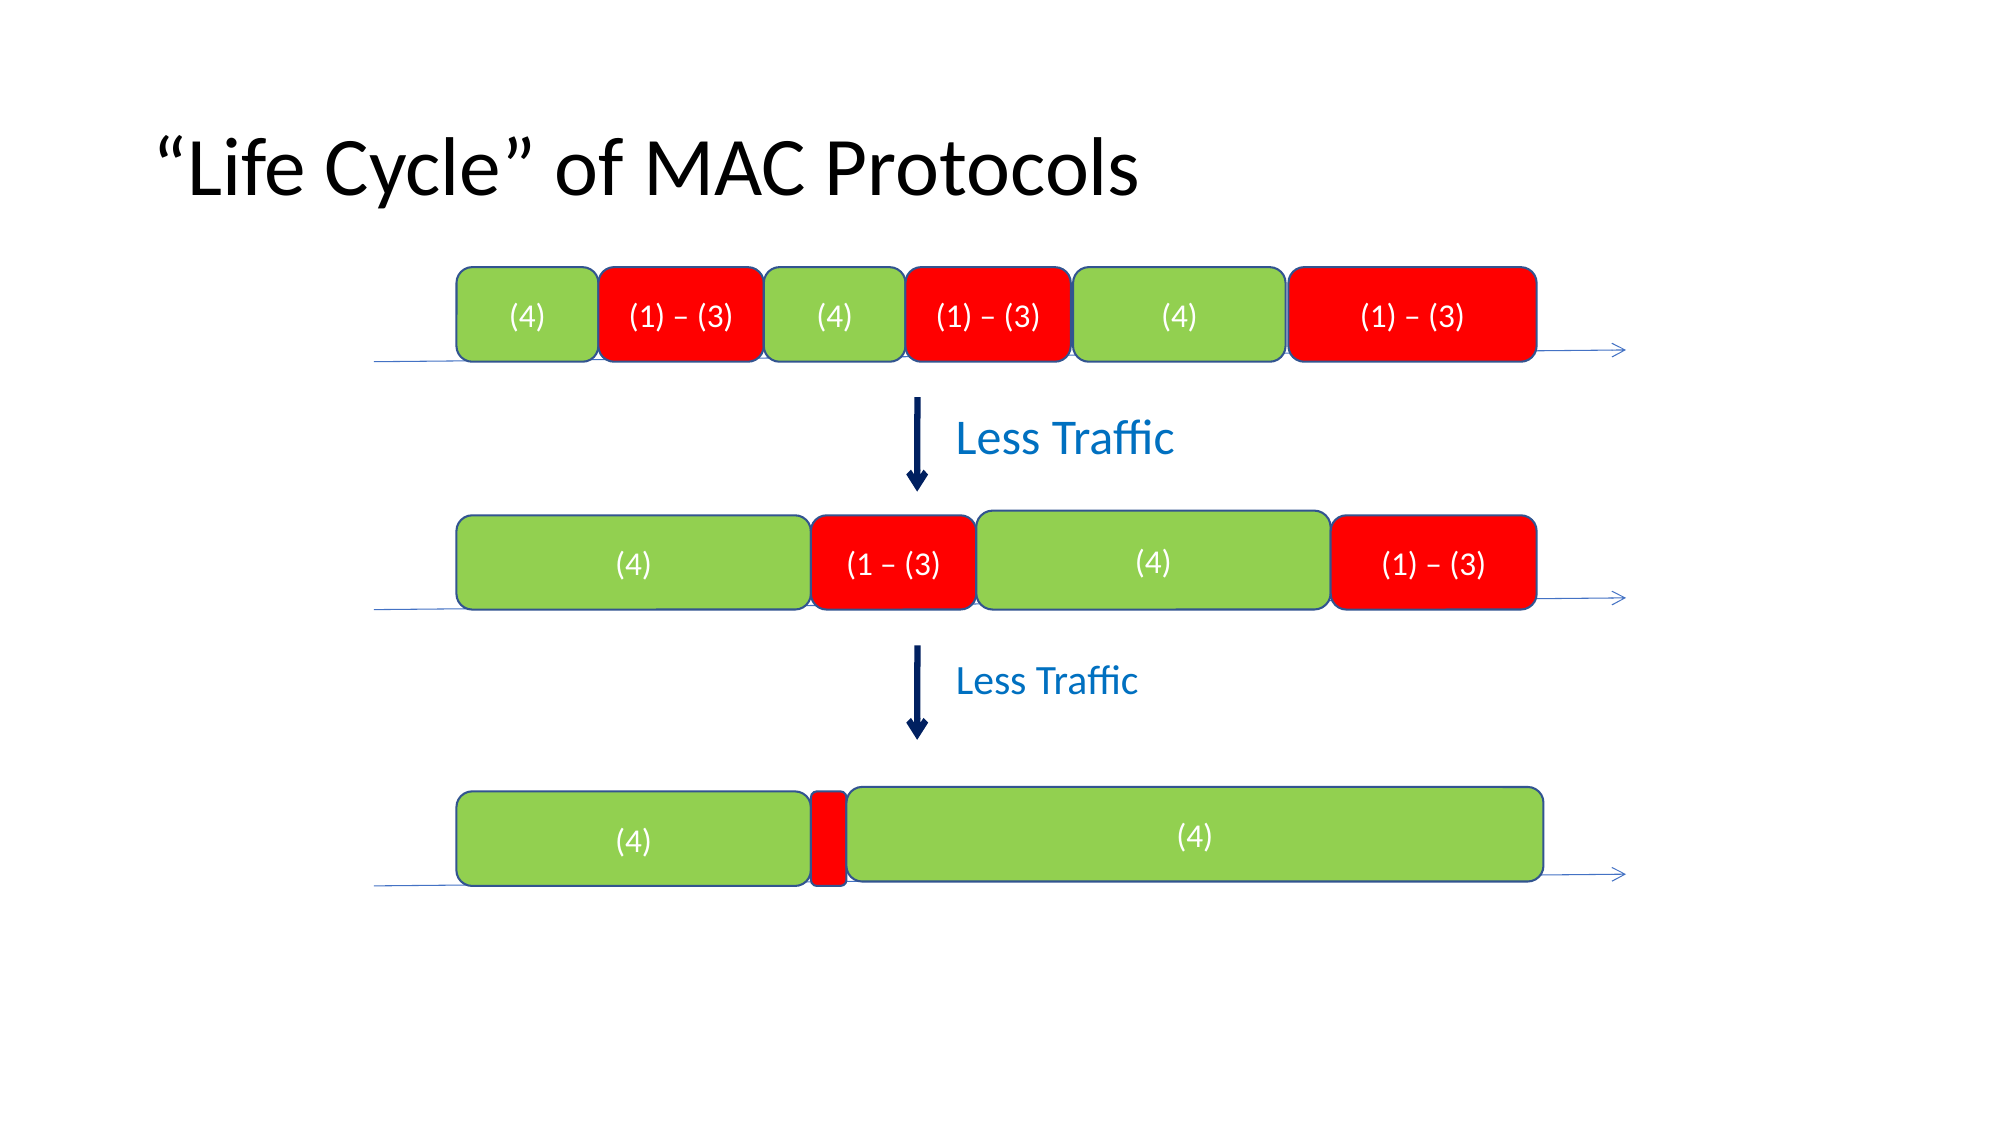

# “Life Cycle” of MAC Protocols
(4)
(1) – (3)
(4)
(1) – (3)
(4)
(1) – (3)
Less Traffic
(4)
(4)
(1 – (3)
(1) – (3)
Less Traffic
(4)
(4)